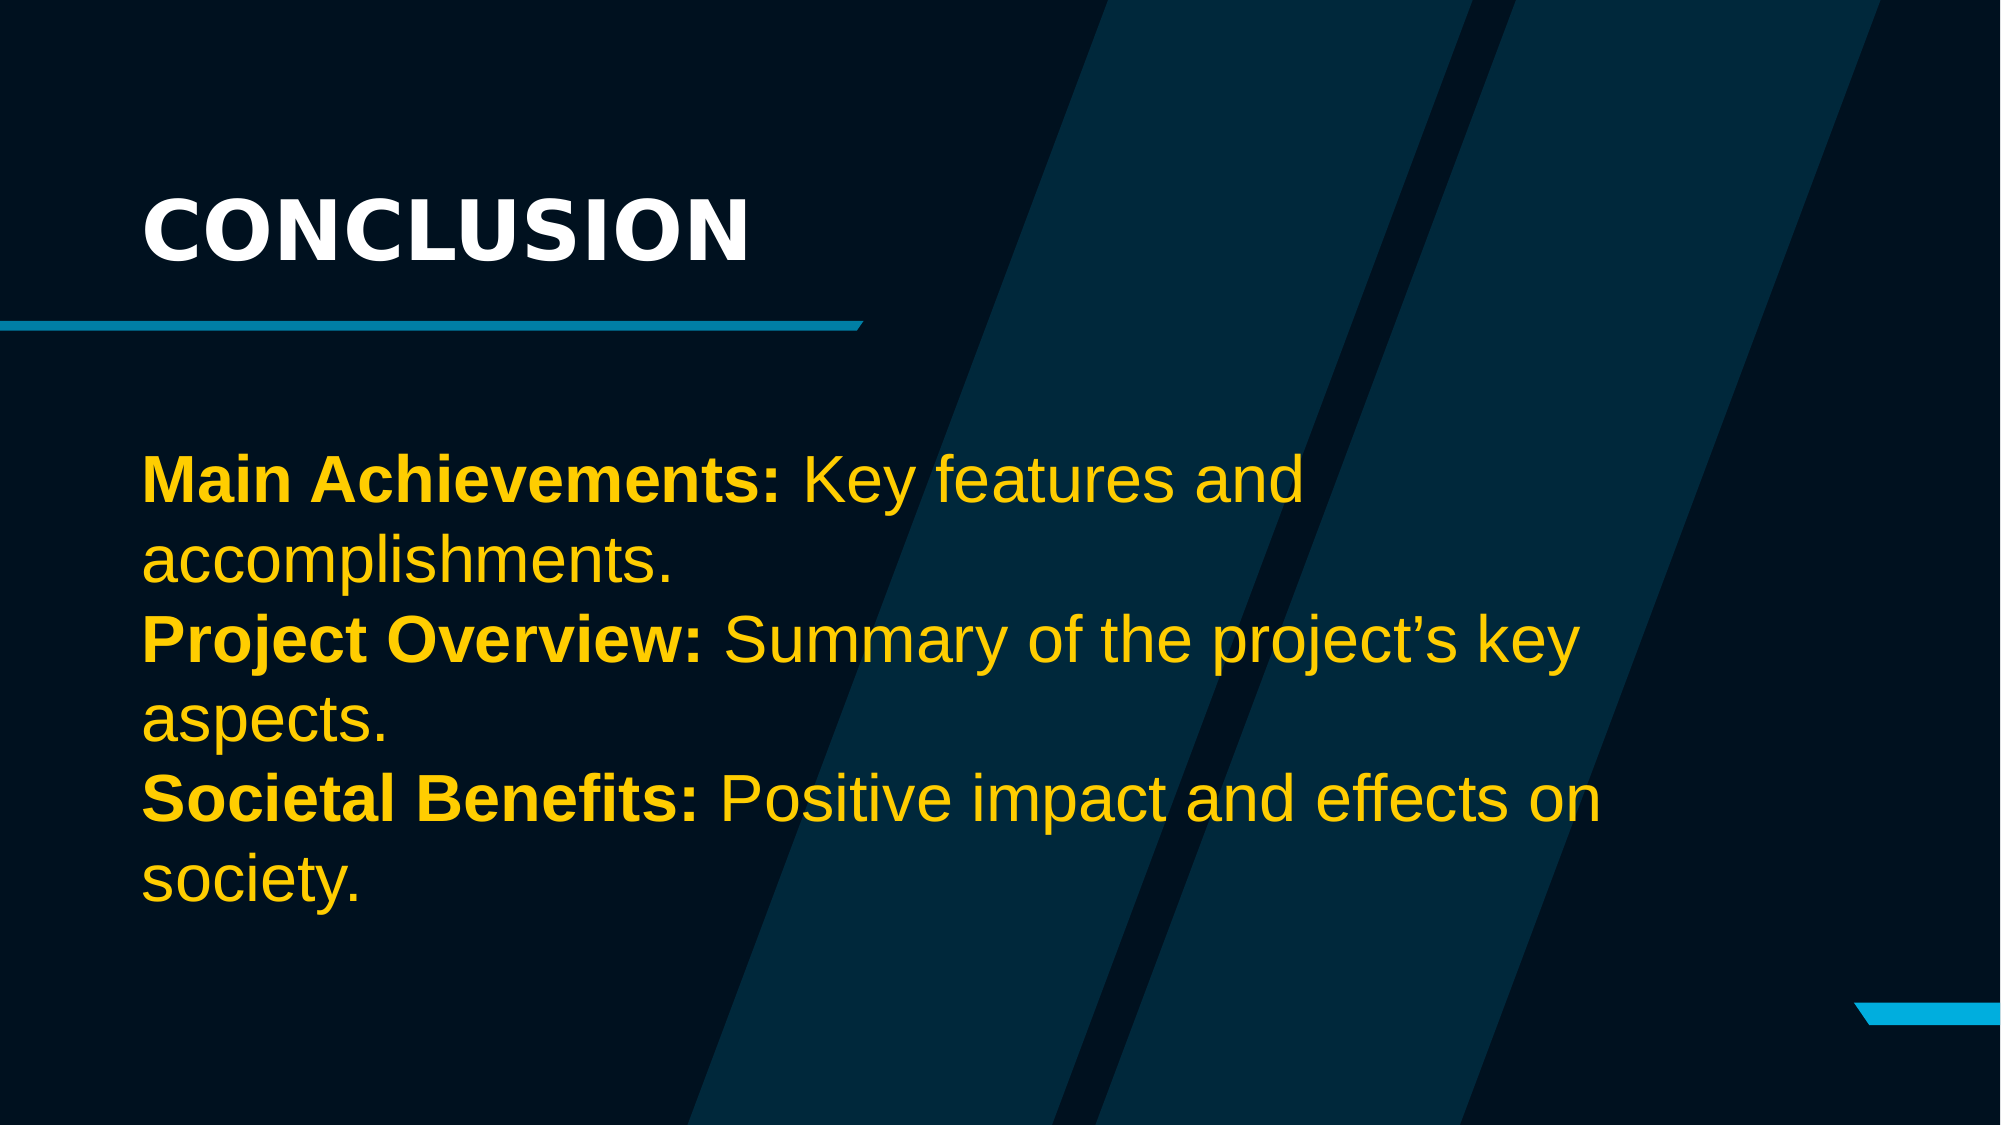

# CONCLUSION
Main Achievements: Key features and accomplishments.
Project Overview: Summary of the project’s key aspects.
Societal Benefits: Positive impact and effects on society.